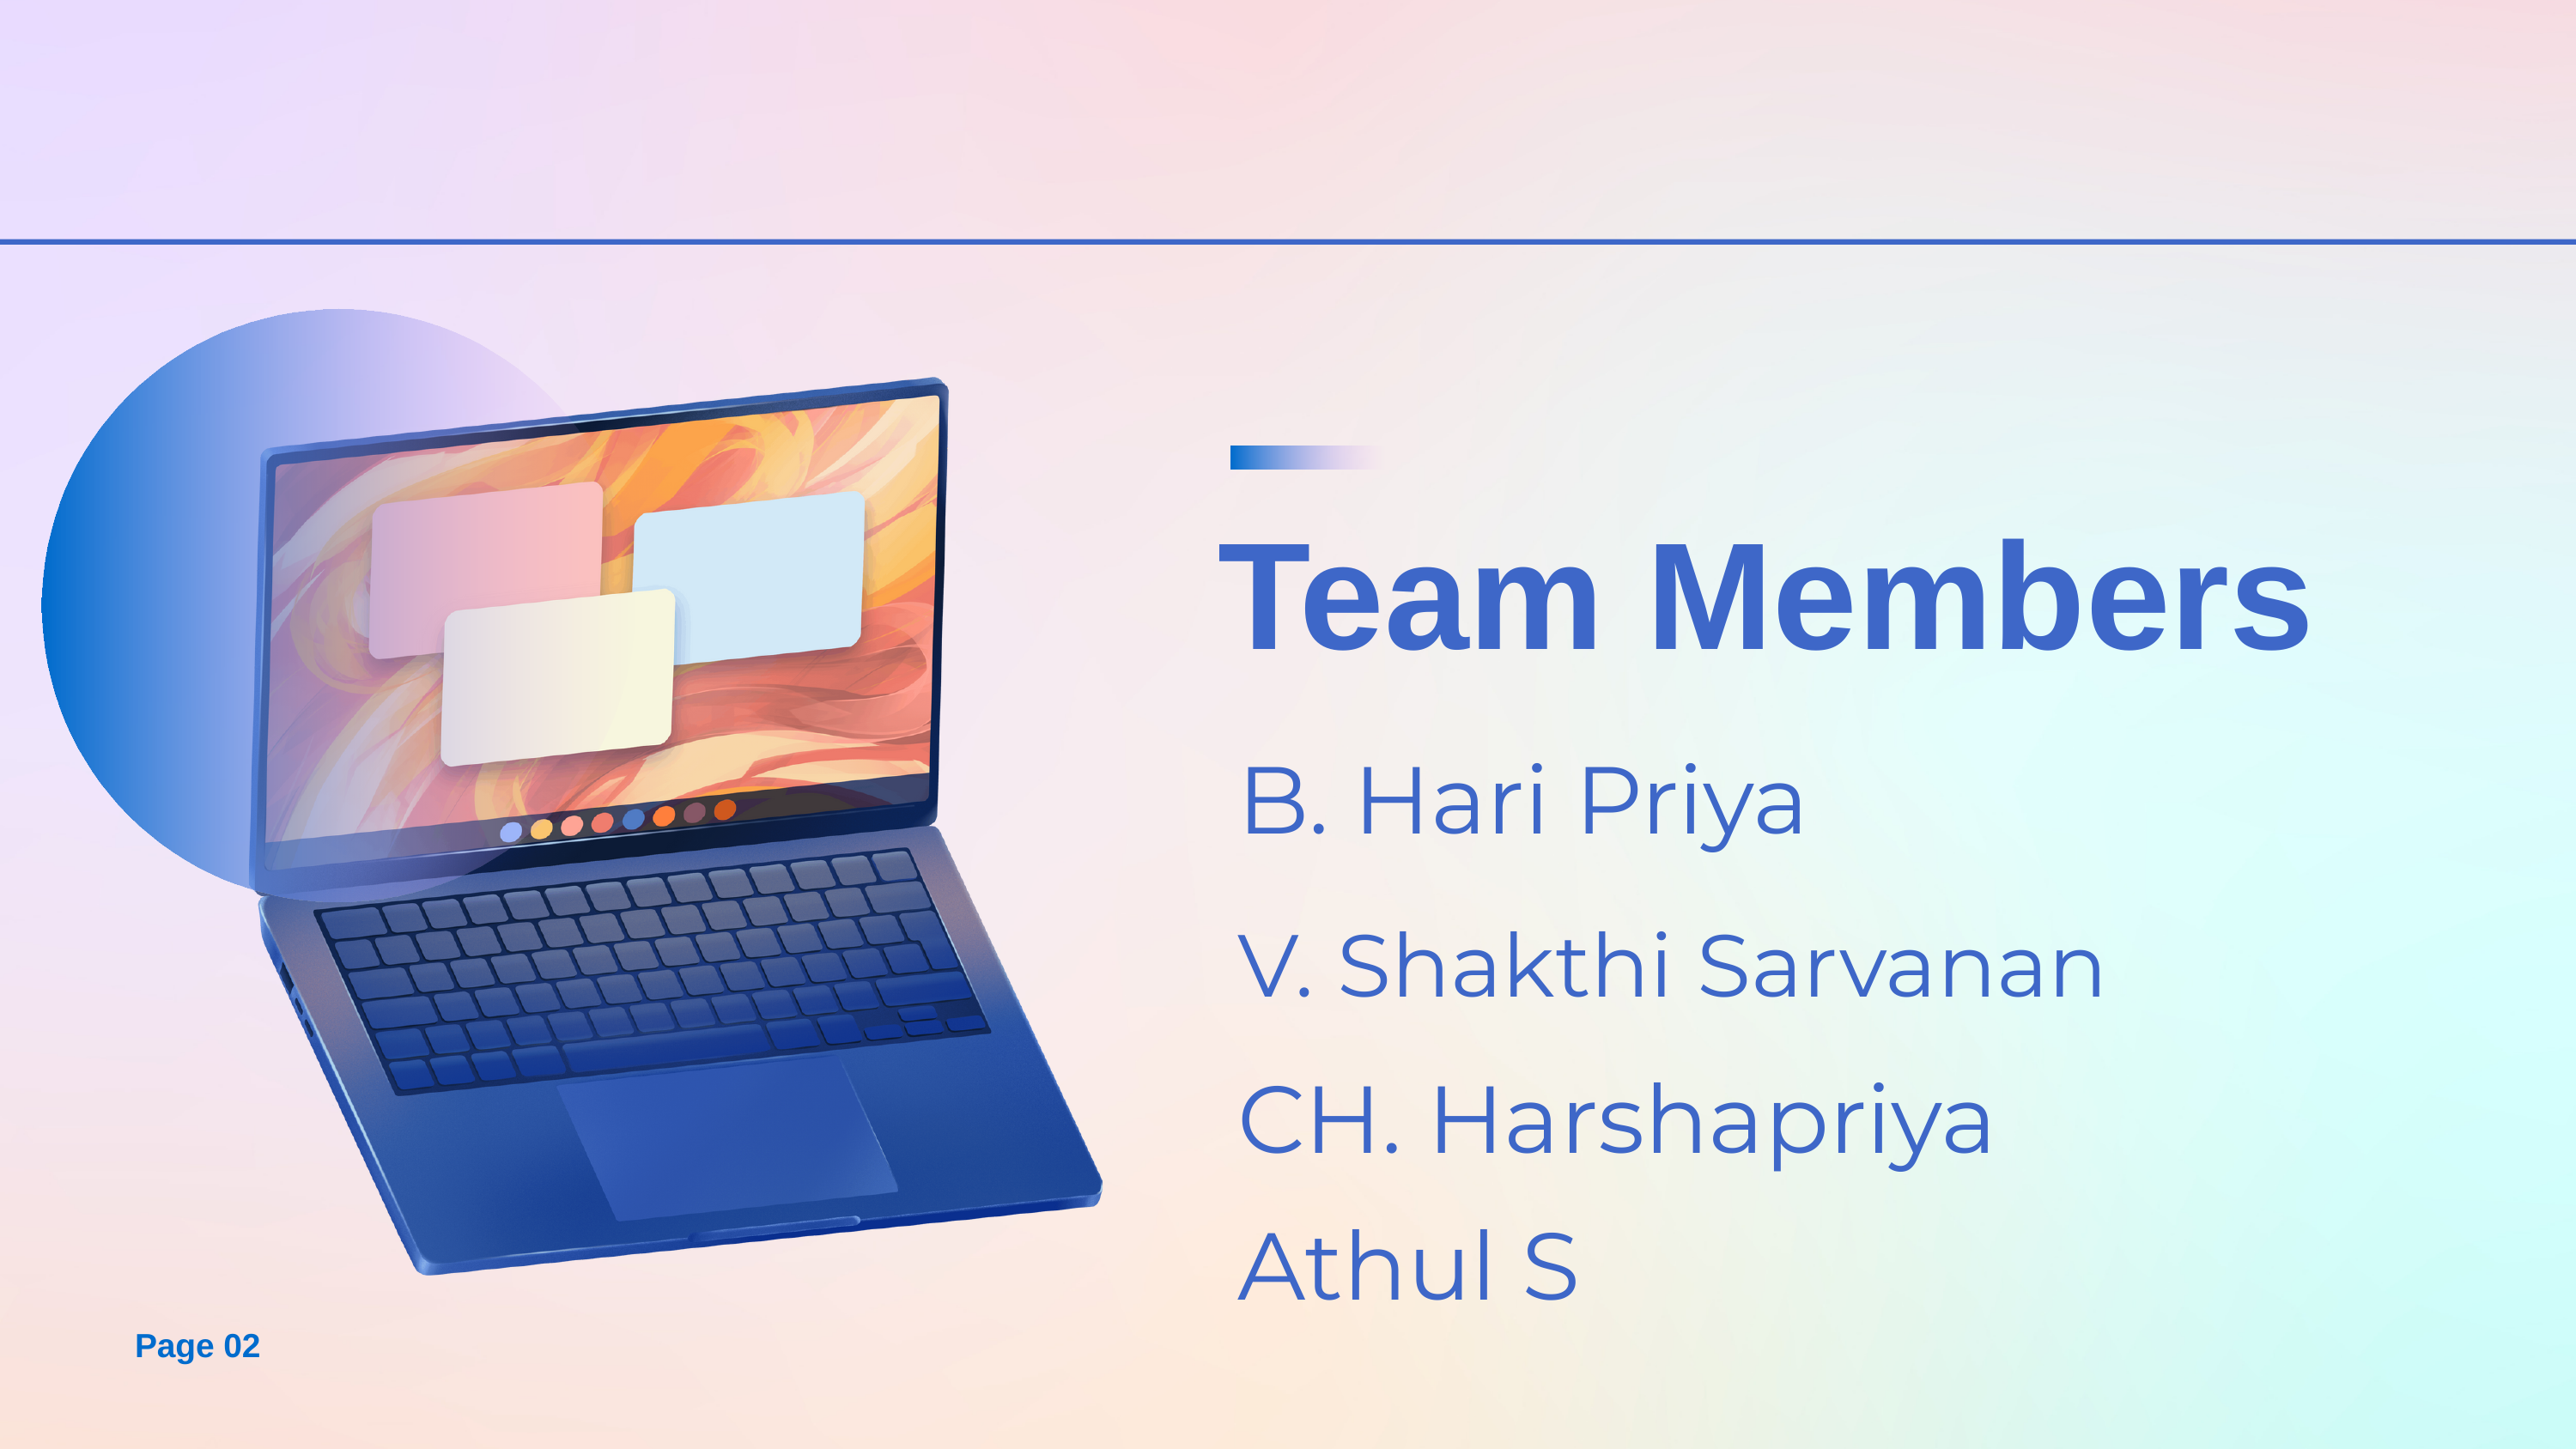

Team Members
B. Hari Priya
V. Shakthi Sarvanan

CH. Harshapriya
Athul S
Page 02